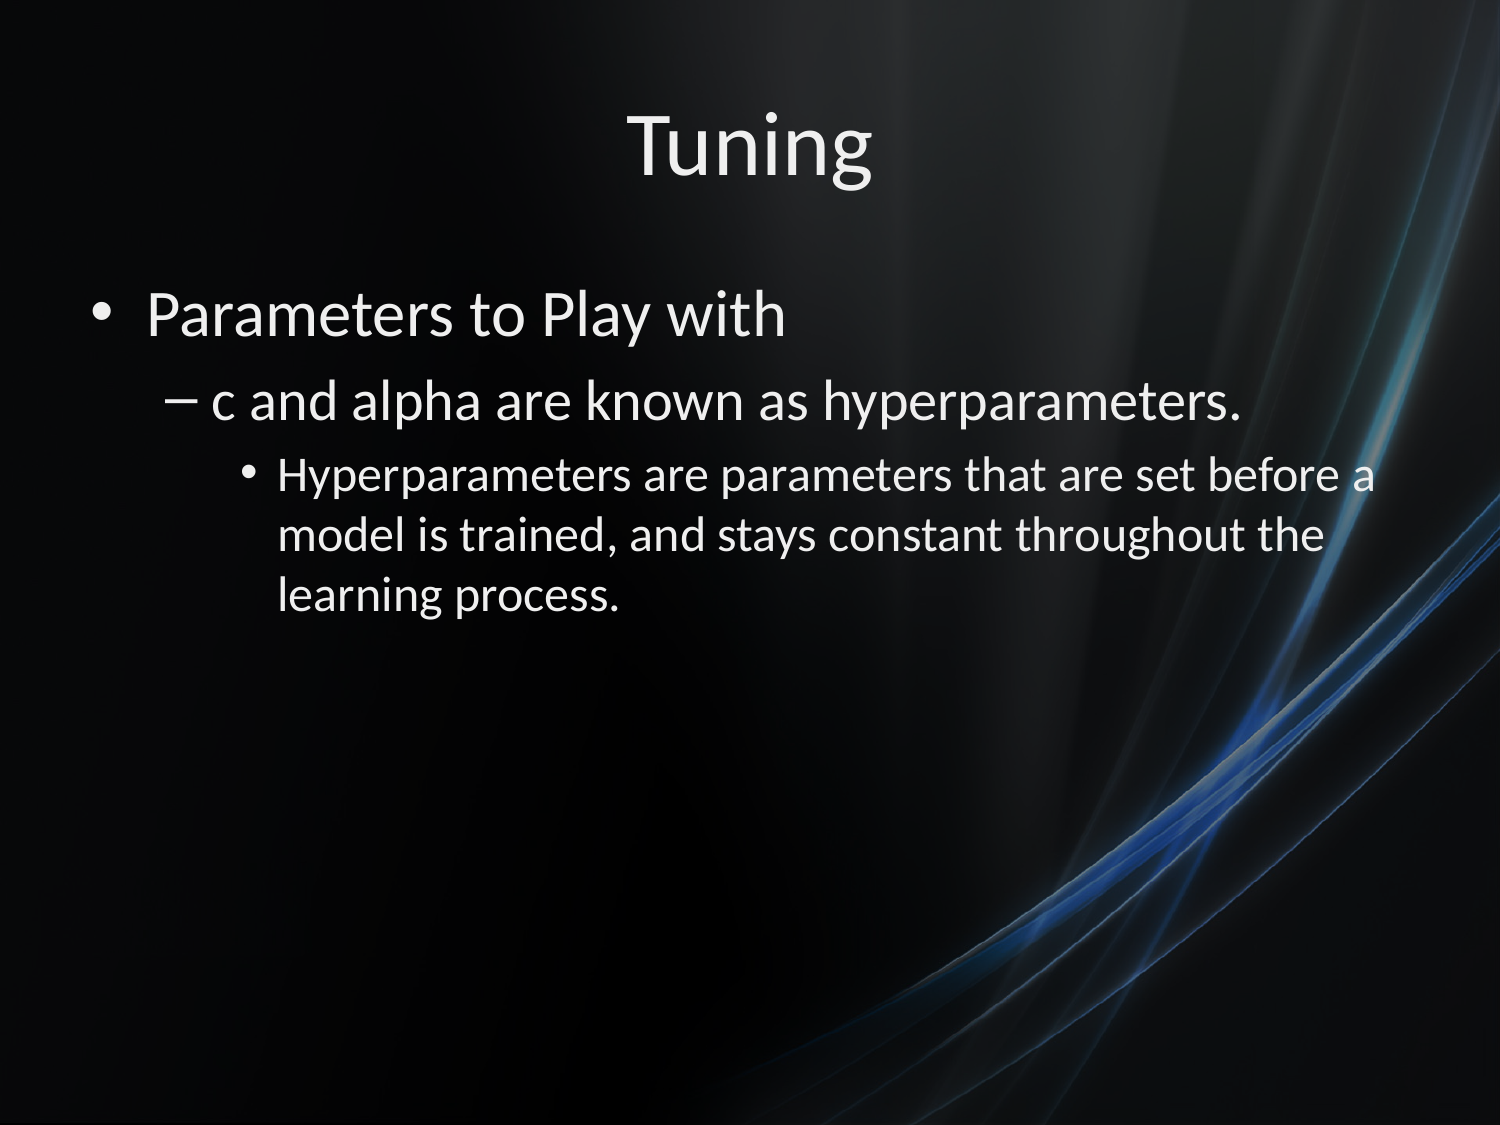

# Tuning
Parameters to Play with
c and alpha are known as hyperparameters.
Hyperparameters are parameters that are set before a model is trained, and stays constant throughout the learning process.